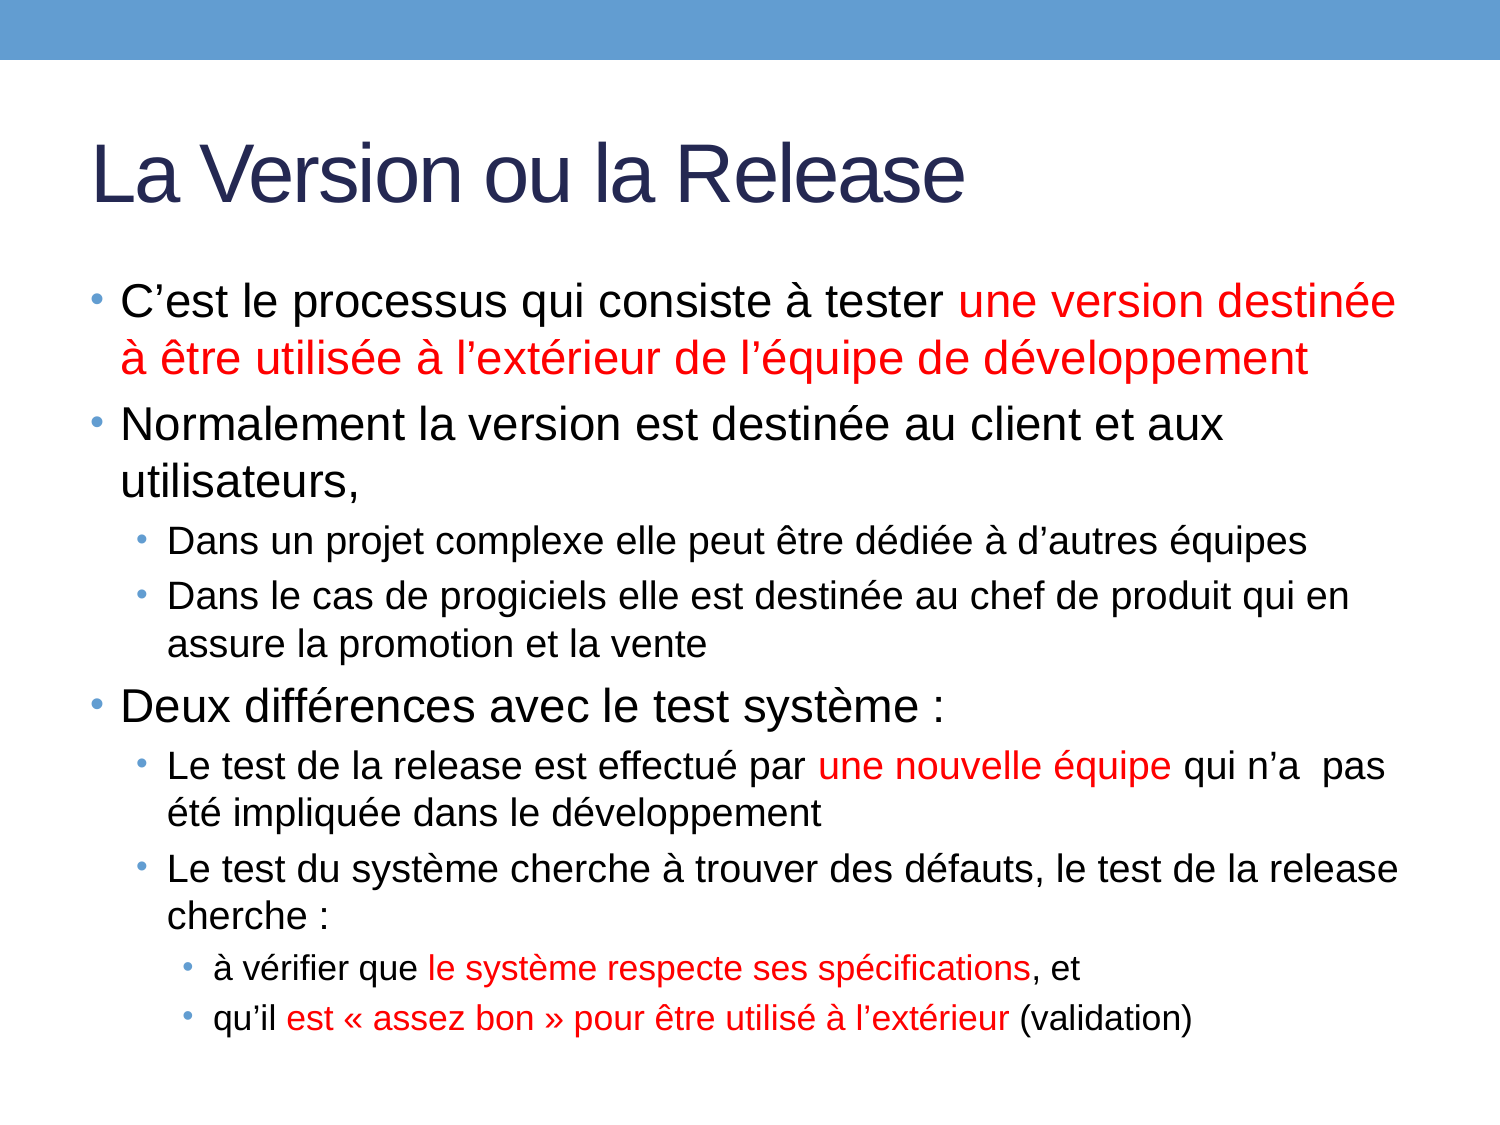

# La Version ou la Release
C’est le processus qui consiste à tester une version destinée à être utilisée à l’extérieur de l’équipe de développement
Normalement la version est destinée au client et aux utilisateurs,
Dans un projet complexe elle peut être dédiée à d’autres équipes
Dans le cas de progiciels elle est destinée au chef de produit qui en assure la promotion et la vente
Deux différences avec le test système :
Le test de la release est effectué par une nouvelle équipe qui n’a  pas été impliquée dans le développement
Le test du système cherche à trouver des défauts, le test de la release cherche :
à vérifier que le système respecte ses spécifications, et
qu’il est « assez bon » pour être utilisé à l’extérieur (validation)